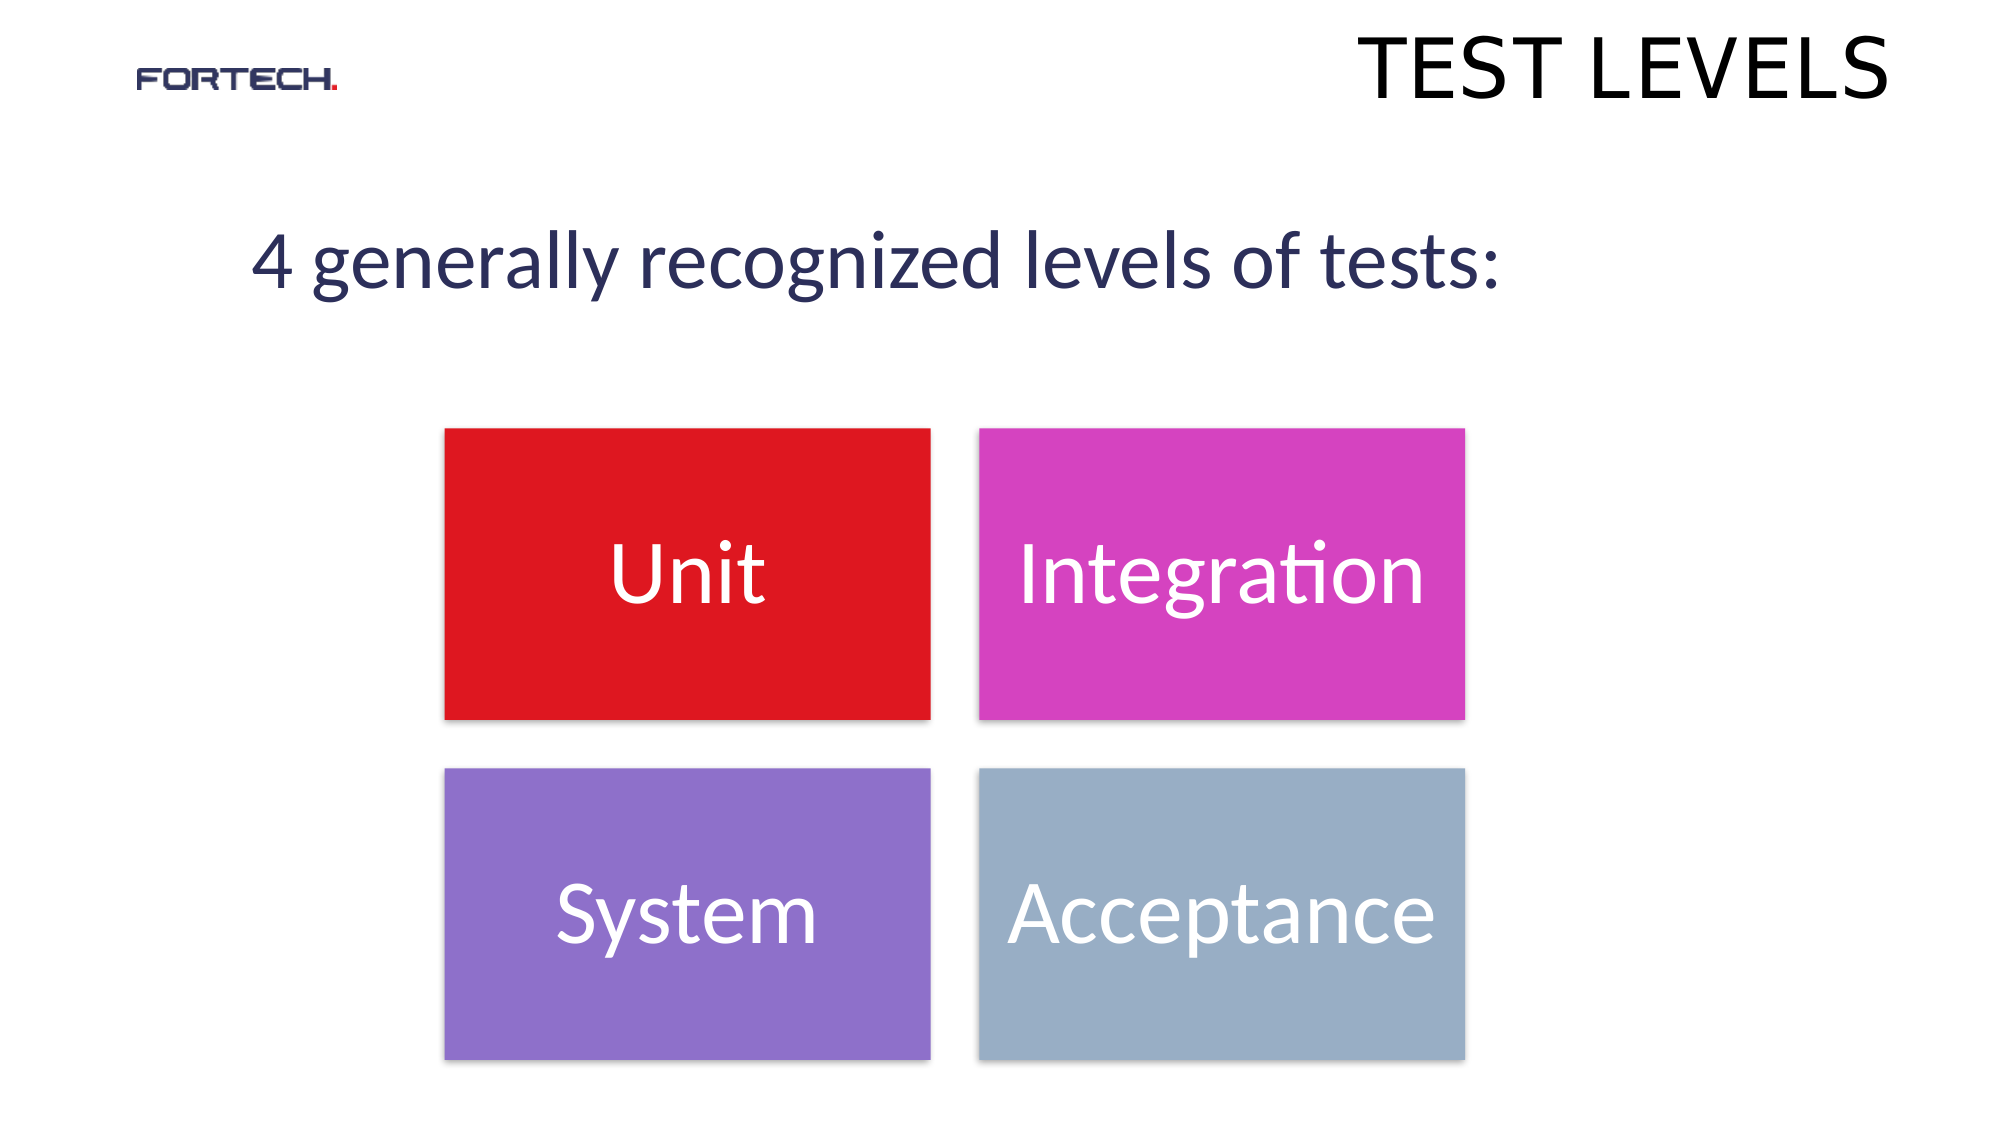

# Test levels
4 generally recognized levels of tests:
Unit
Integration
System
Acceptance